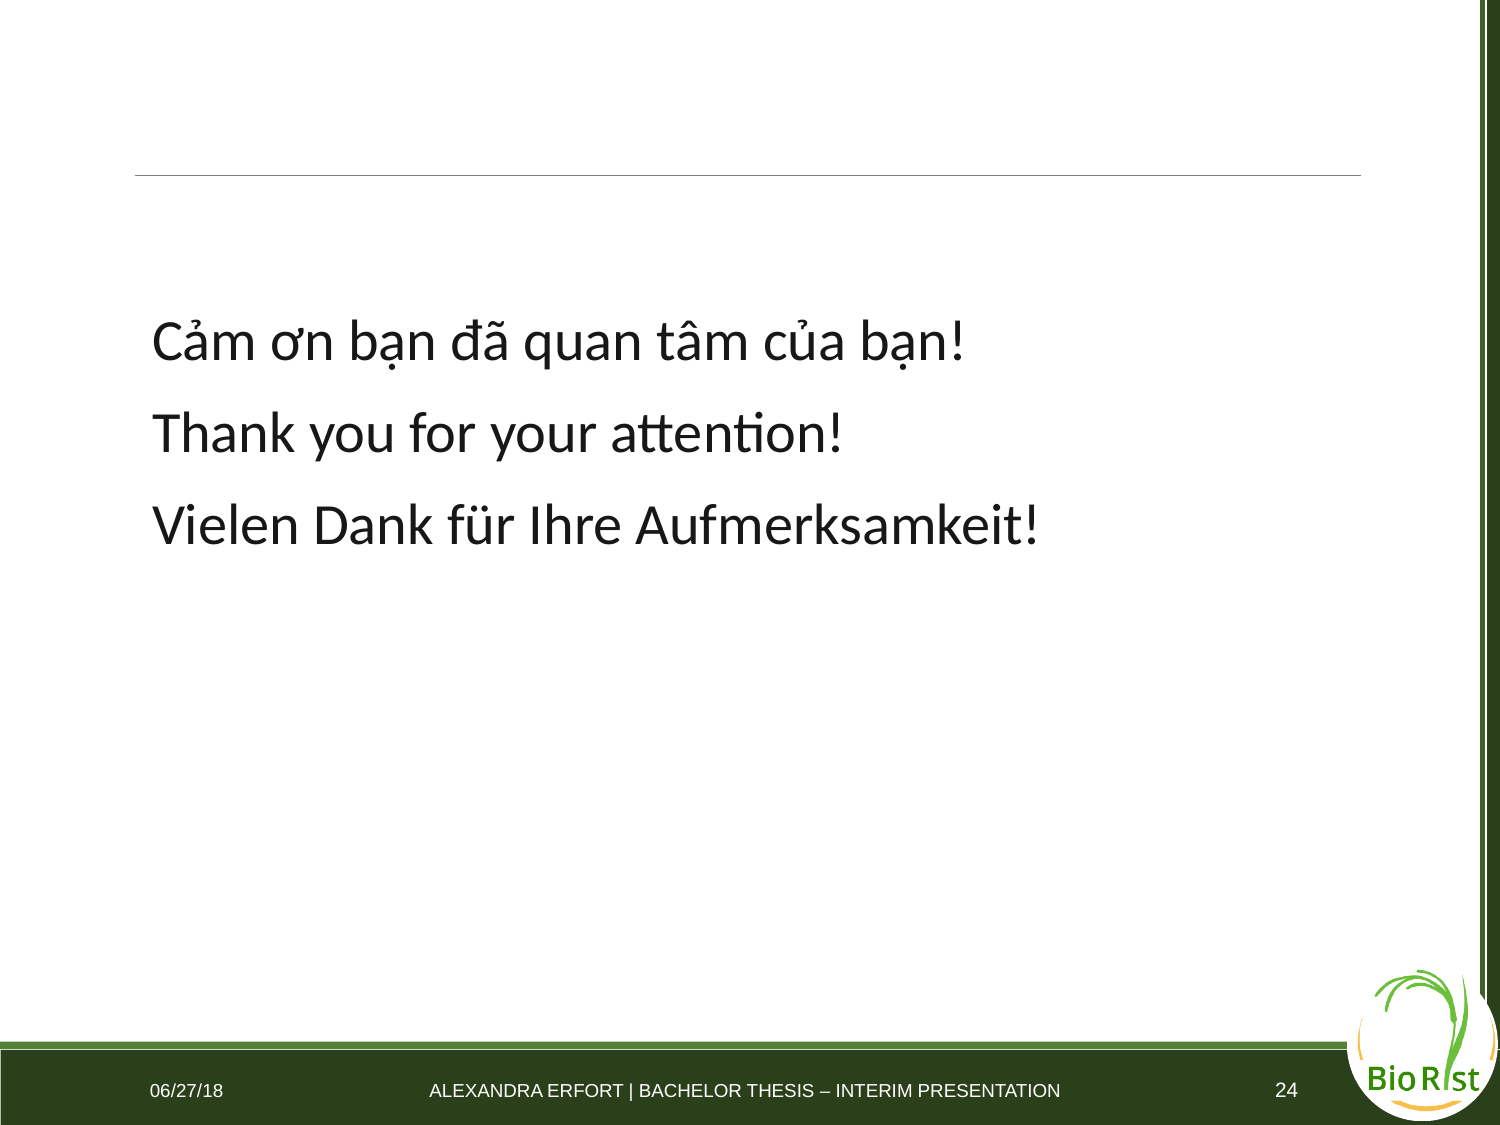

Cảm ơn bạn đã quan tâm của bạn!
Thank you for your attention!
Vielen Dank für Ihre Aufmerksamkeit!

24